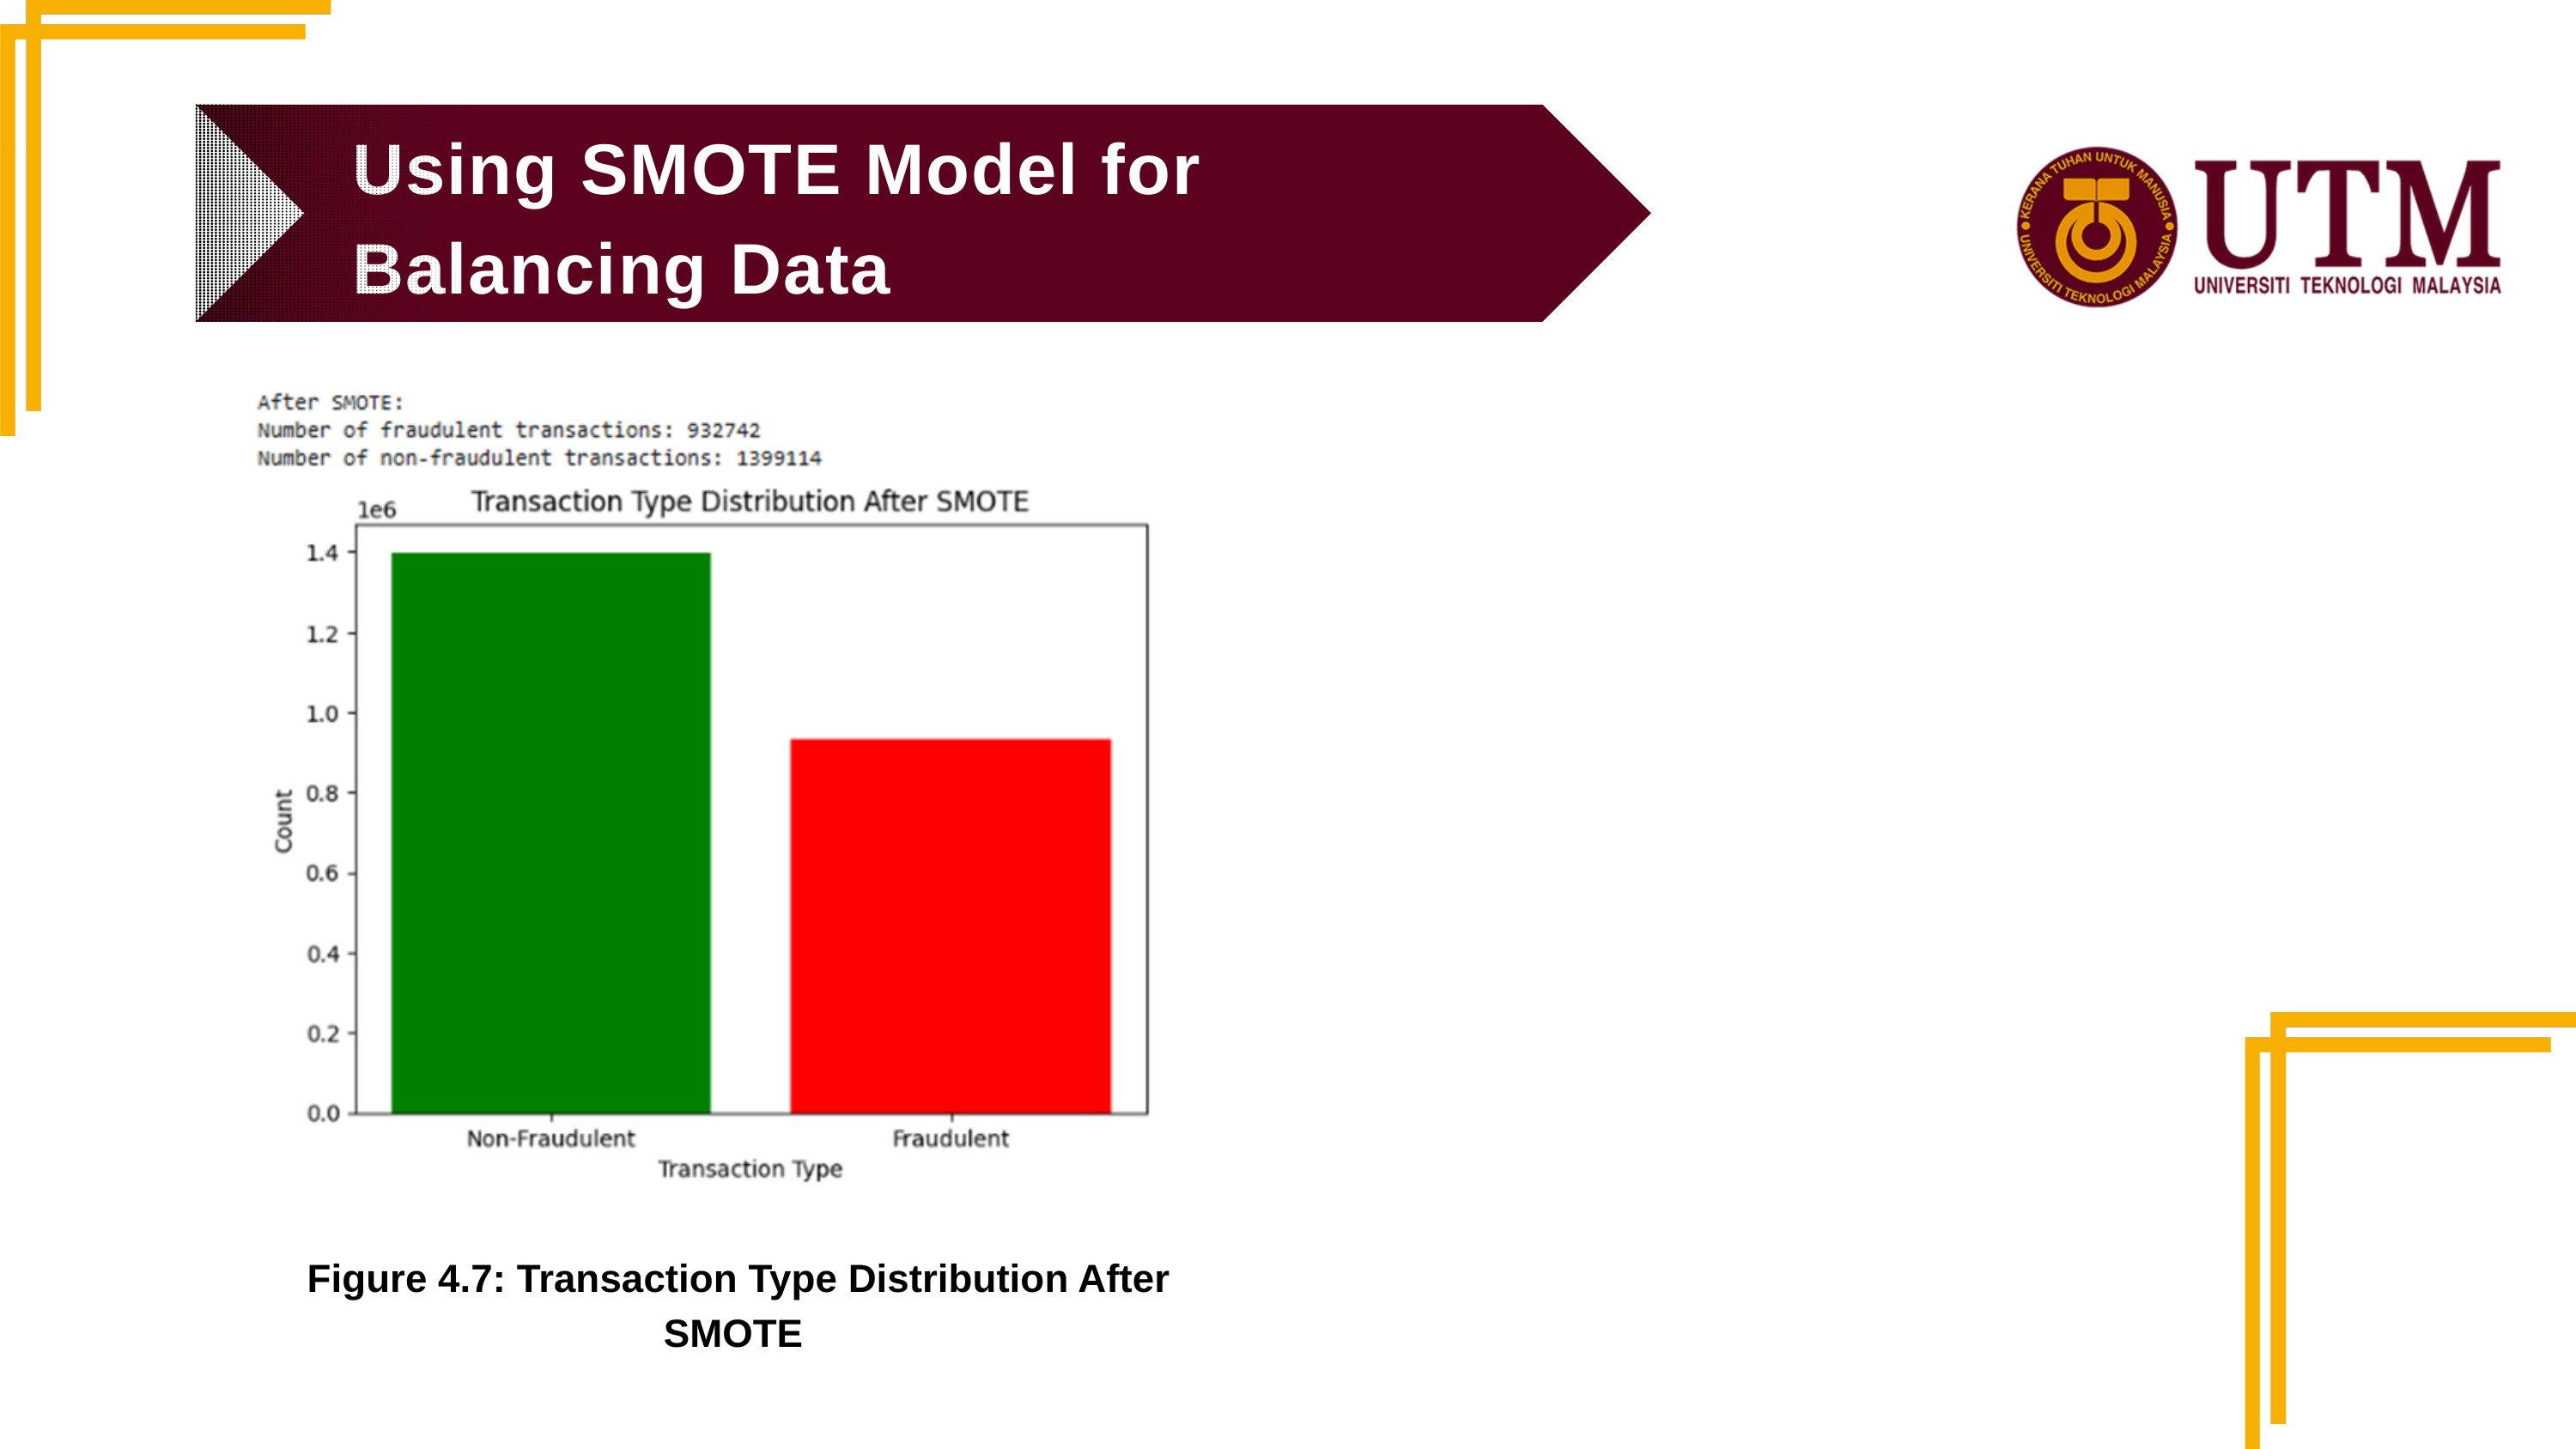

Using SMOTE Model for Balancing Data

 Figure 4.7: Transaction Type Distribution After SMOTE